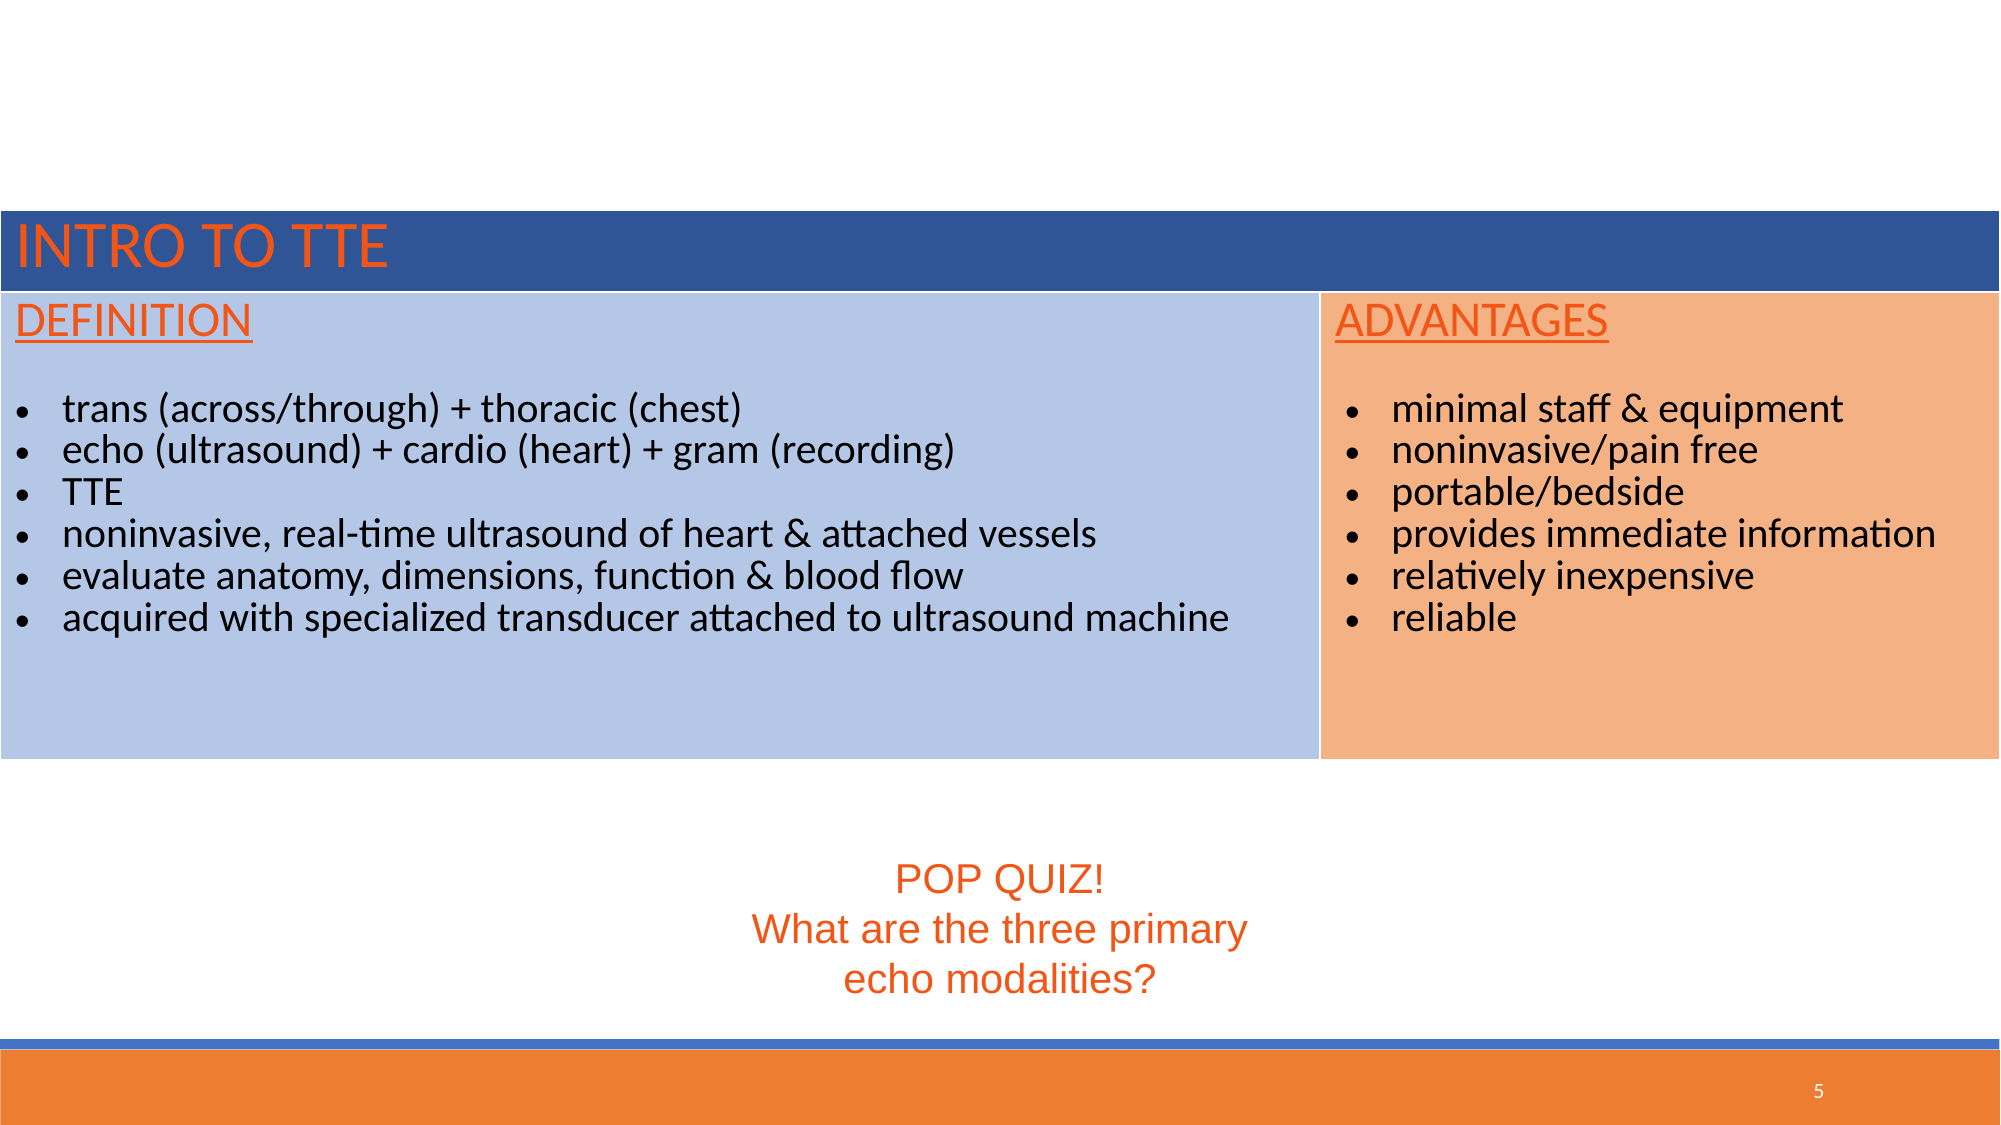

| INTRO TO TTE |  |
| --- | --- |
| DEFINITION trans (across/through) + thoracic (chest) echo (ultrasound) + cardio (heart) + gram (recording) TTE noninvasive, real-time ultrasound of heart & attached vessels evaluate anatomy, dimensions, function & blood flow acquired with specialized transducer attached to ultrasound machine | ADVANTAGES   minimal staff & equipment noninvasive/pain free portable/bedside provides immediate information relatively inexpensive reliable |
POP QUIZ!
What are the three primary echo modalities?
5